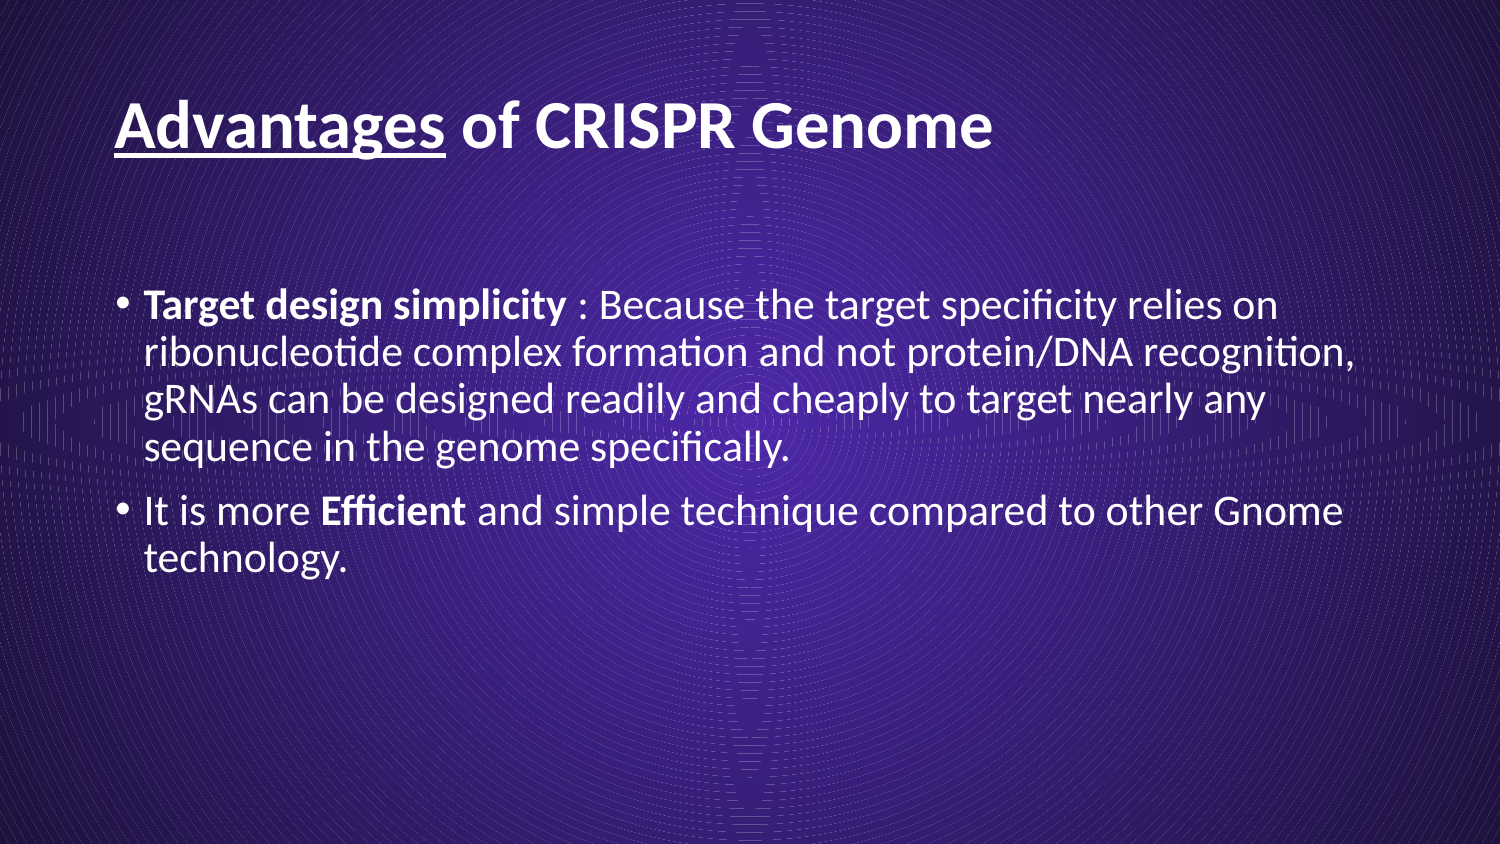

# Advantages of CRISPR Genome
Target design simplicity : Because the target specificity relies on ribonucleotide complex formation and not protein/DNA recognition, gRNAs can be designed readily and cheaply to target nearly any sequence in the genome specifically.
It is more Efficient and simple technique compared to other Gnome technology.